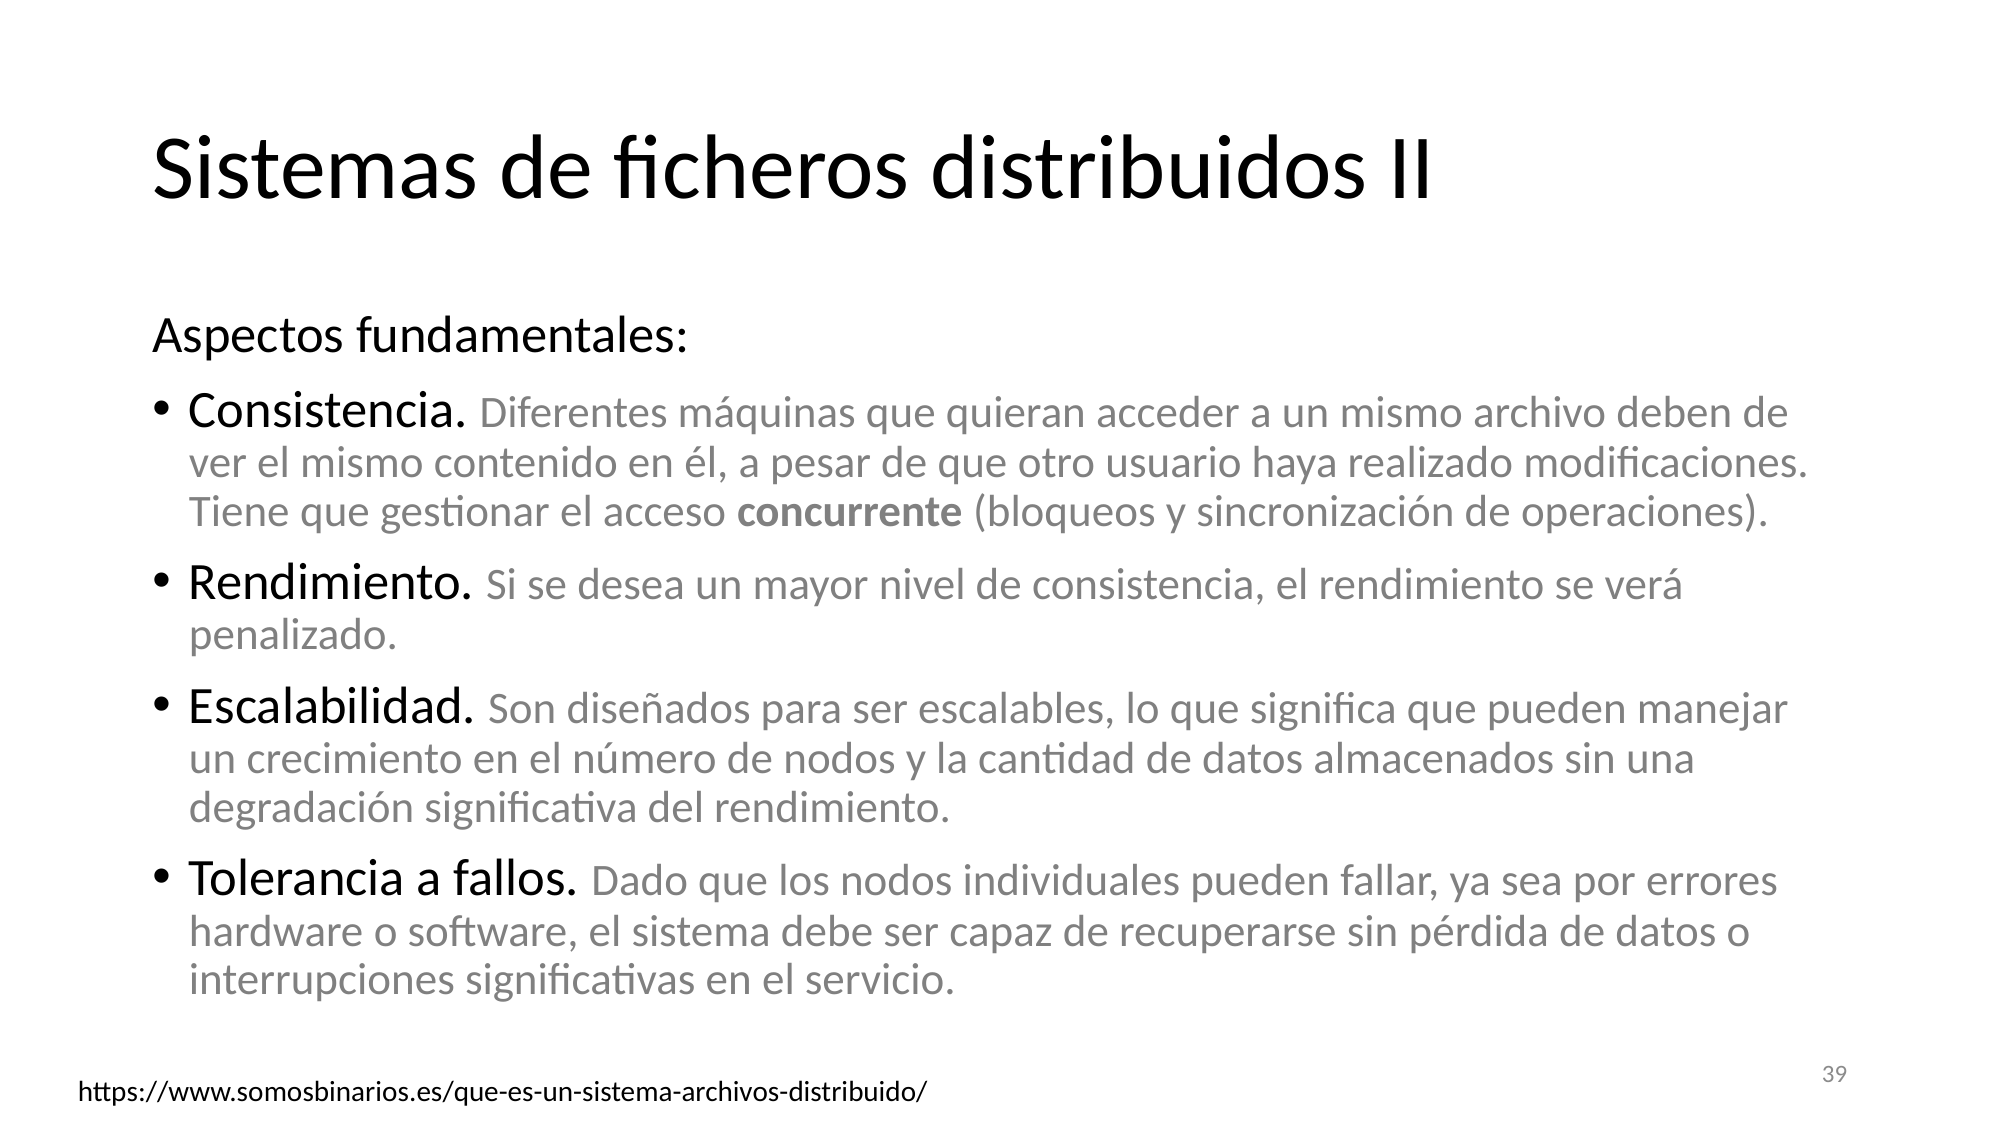

# Sistemas de ficheros distribuidos II
Aspectos fundamentales:
Consistencia. Diferentes máquinas que quieran acceder a un mismo archivo deben de ver el mismo contenido en él, a pesar de que otro usuario haya realizado modificaciones. Tiene que gestionar el acceso concurrente (bloqueos y sincronización de operaciones).
Rendimiento. Si se desea un mayor nivel de consistencia, el rendimiento se verá penalizado.
Escalabilidad. Son diseñados para ser escalables, lo que significa que pueden manejar un crecimiento en el número de nodos y la cantidad de datos almacenados sin una degradación significativa del rendimiento.
Tolerancia a fallos. Dado que los nodos individuales pueden fallar, ya sea por errores hardware o software, el sistema debe ser capaz de recuperarse sin pérdida de datos o interrupciones significativas en el servicio.

39
https://www.somosbinarios.es/que-es-un-sistema-archivos-distribuido/